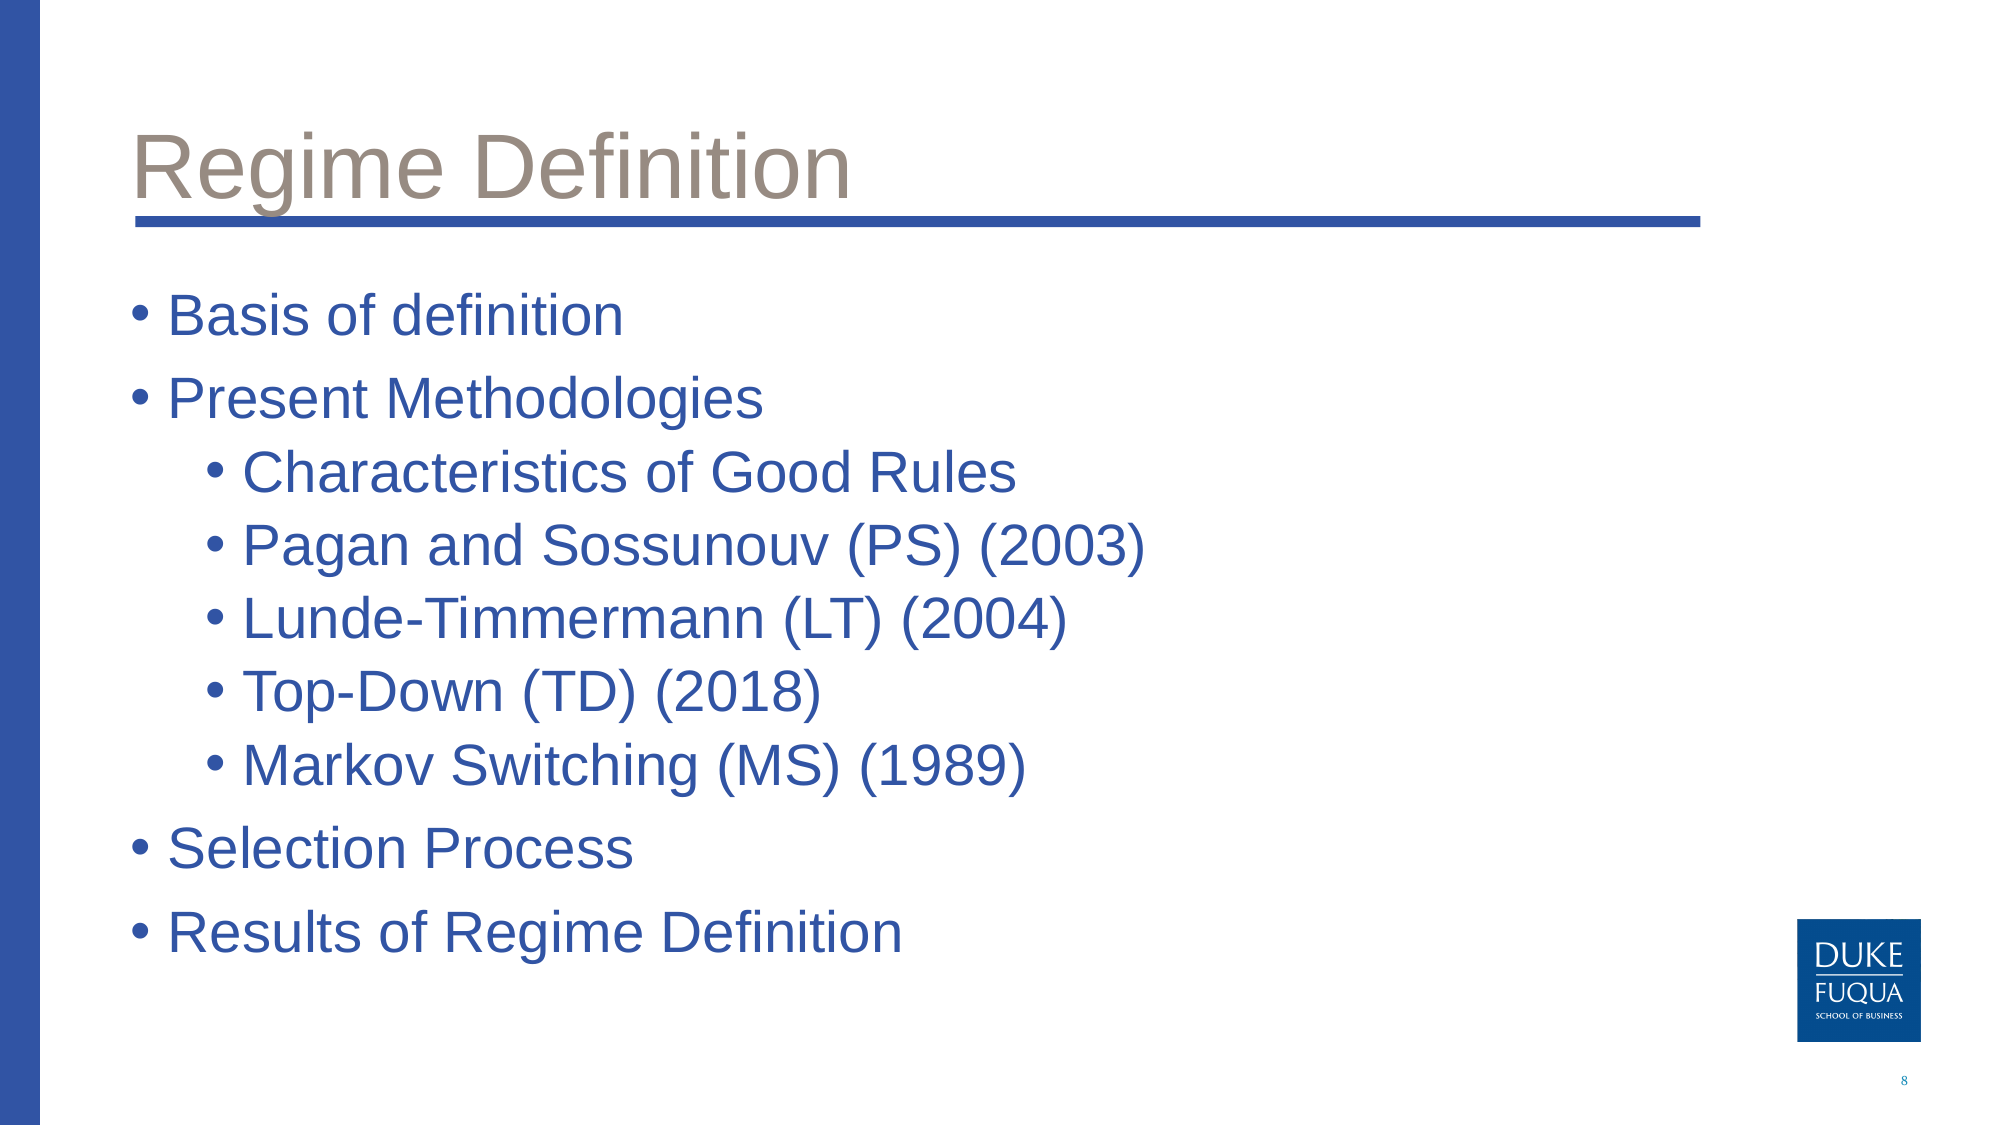

# Regime Definition
Basis of definition
Present Methodologies
Characteristics of Good Rules
Pagan and Sossunouv (PS) (2003)
Lunde-Timmermann (LT) (2004)
Top-Down (TD) (2018)
Markov Switching (MS) (1989)
Selection Process
Results of Regime Definition